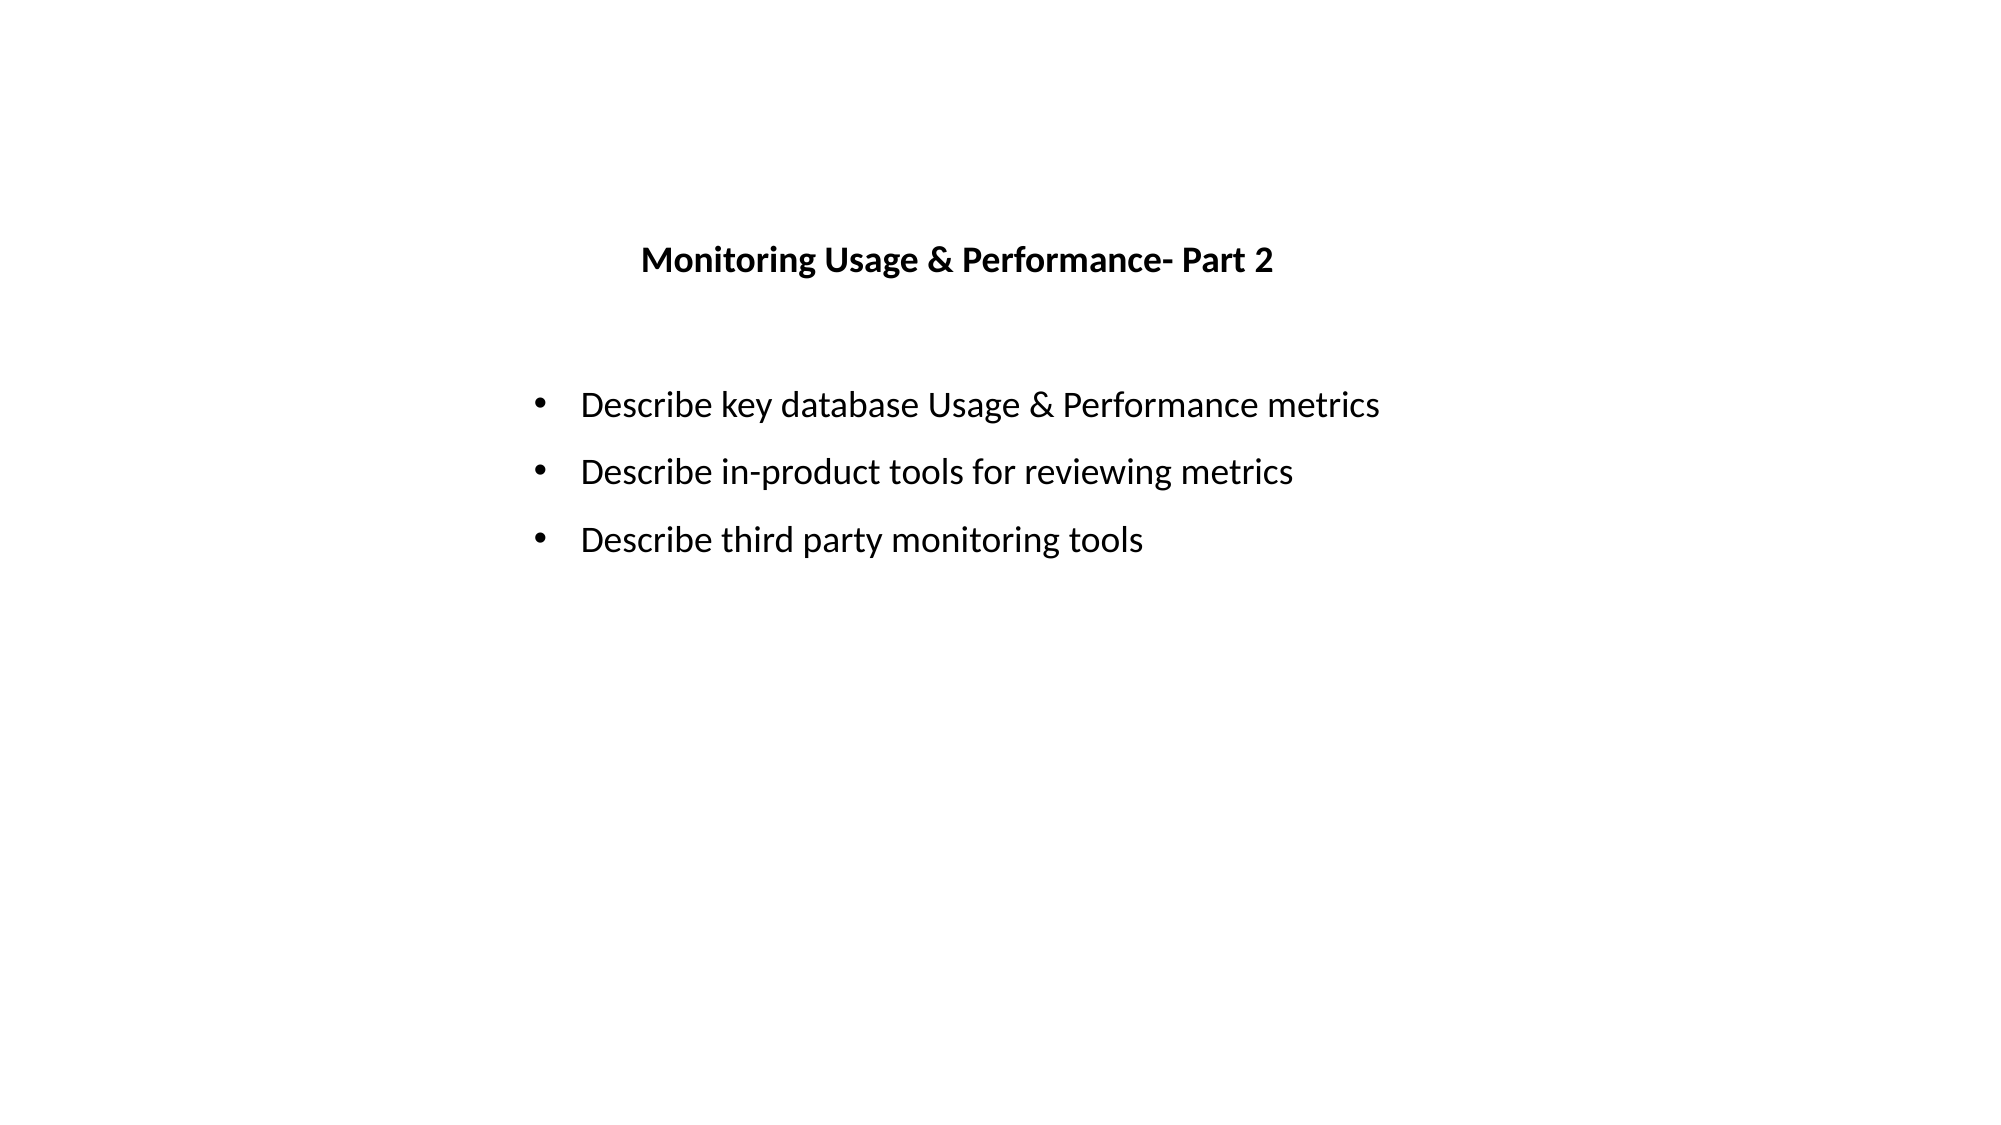

Monitoring Usage & Performance- Part 2
Describe key database Usage & Performance metrics
Describe in-product tools for reviewing metrics
Describe third party monitoring tools